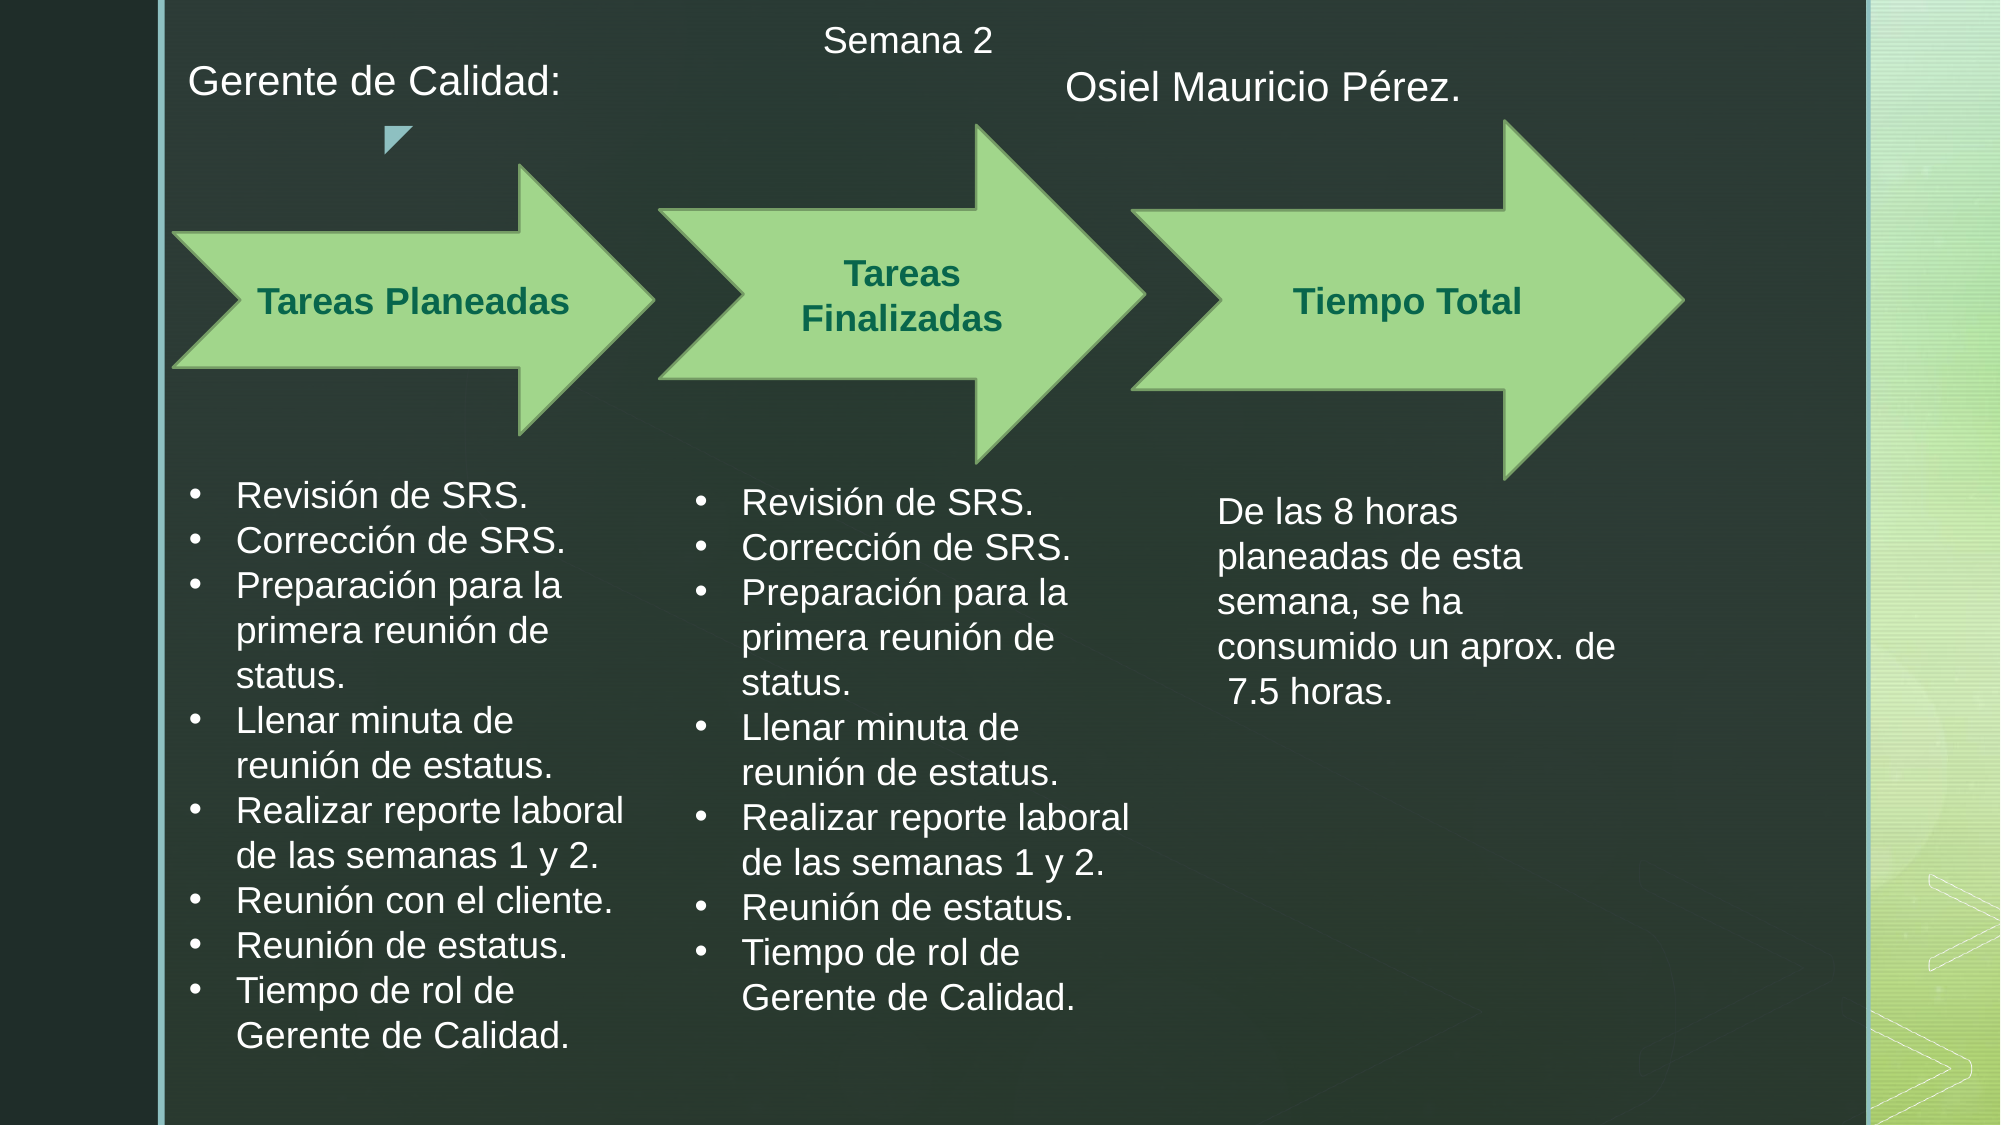

Semana 2
Gerente de Calidad:
Osiel Mauricio Pérez.
Tiempo Total
Tareas Finalizadas
Tareas Planeadas
Revisión de SRS.
Corrección de SRS.
Preparación para la primera reunión de status.
Llenar minuta de reunión de estatus.
Realizar reporte laboral de las semanas 1 y 2.
Reunión con el cliente.
Reunión de estatus.
Tiempo de rol de Gerente de Calidad.
Revisión de SRS.
Corrección de SRS.
Preparación para la primera reunión de status.
Llenar minuta de reunión de estatus.
Realizar reporte laboral de las semanas 1 y 2.
Reunión de estatus.
Tiempo de rol de Gerente de Calidad.
De las 8 horas planeadas de esta semana, se ha consumido un aprox. de   7.5 horas.